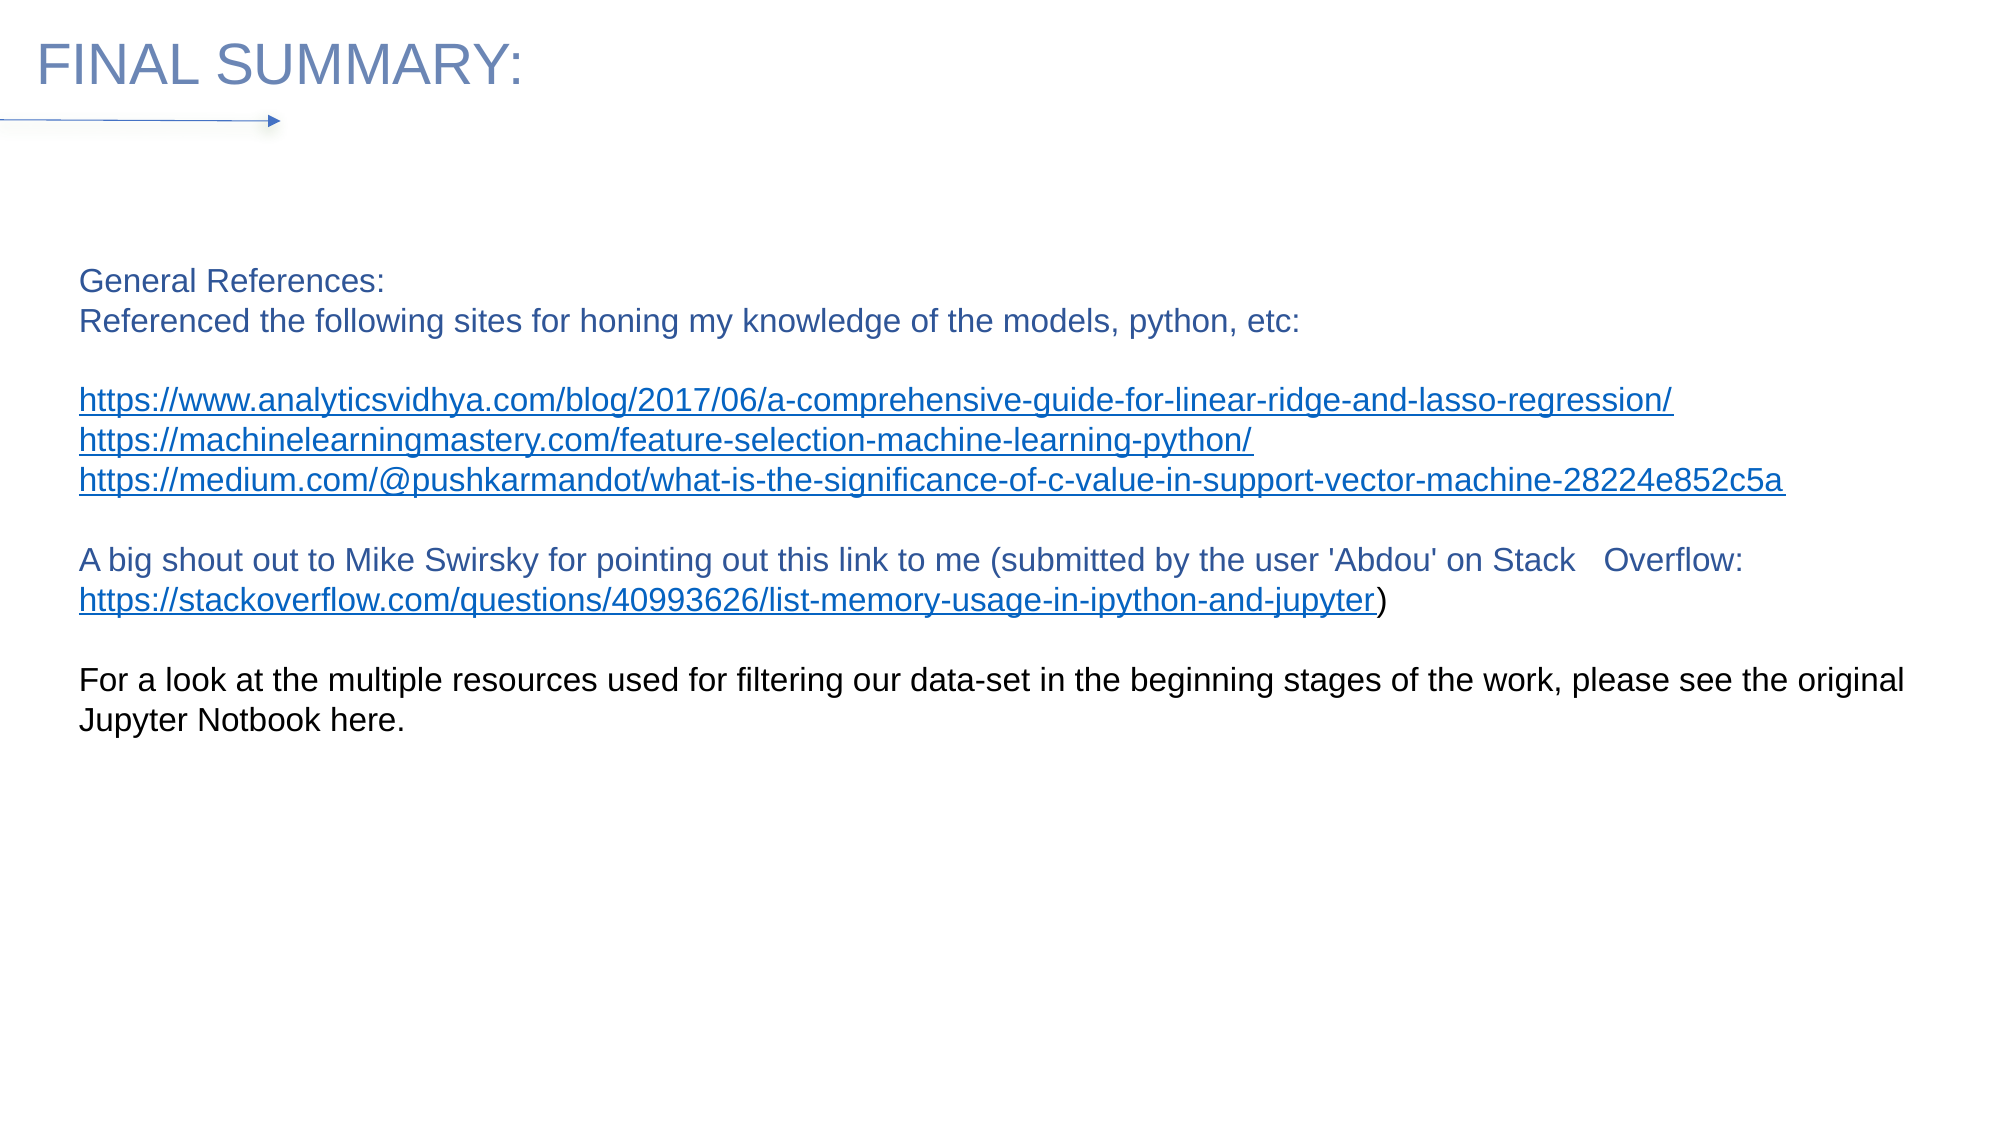

Final Summary:
General References:
Referenced the following sites for honing my knowledge of the models, python, etc:

https://www.analyticsvidhya.com/blog/2017/06/a-comprehensive-guide-for-linear-ridge-and-lasso-regression/
https://machinelearningmastery.com/feature-selection-machine-learning-python/
https://medium.com/@pushkarmandot/what-is-the-significance-of-c-value-in-support-vector-machine-28224e852c5a

A big shout out to Mike Swirsky for pointing out this link to me (submitted by the user 'Abdou' on Stack   Overflow: https://stackoverflow.com/questions/40993626/list-memory-usage-in-ipython-and-jupyter)

For a look at the multiple resources used for filtering our data-set in the beginning stages of the work, please see the original Jupyter Notbook here.